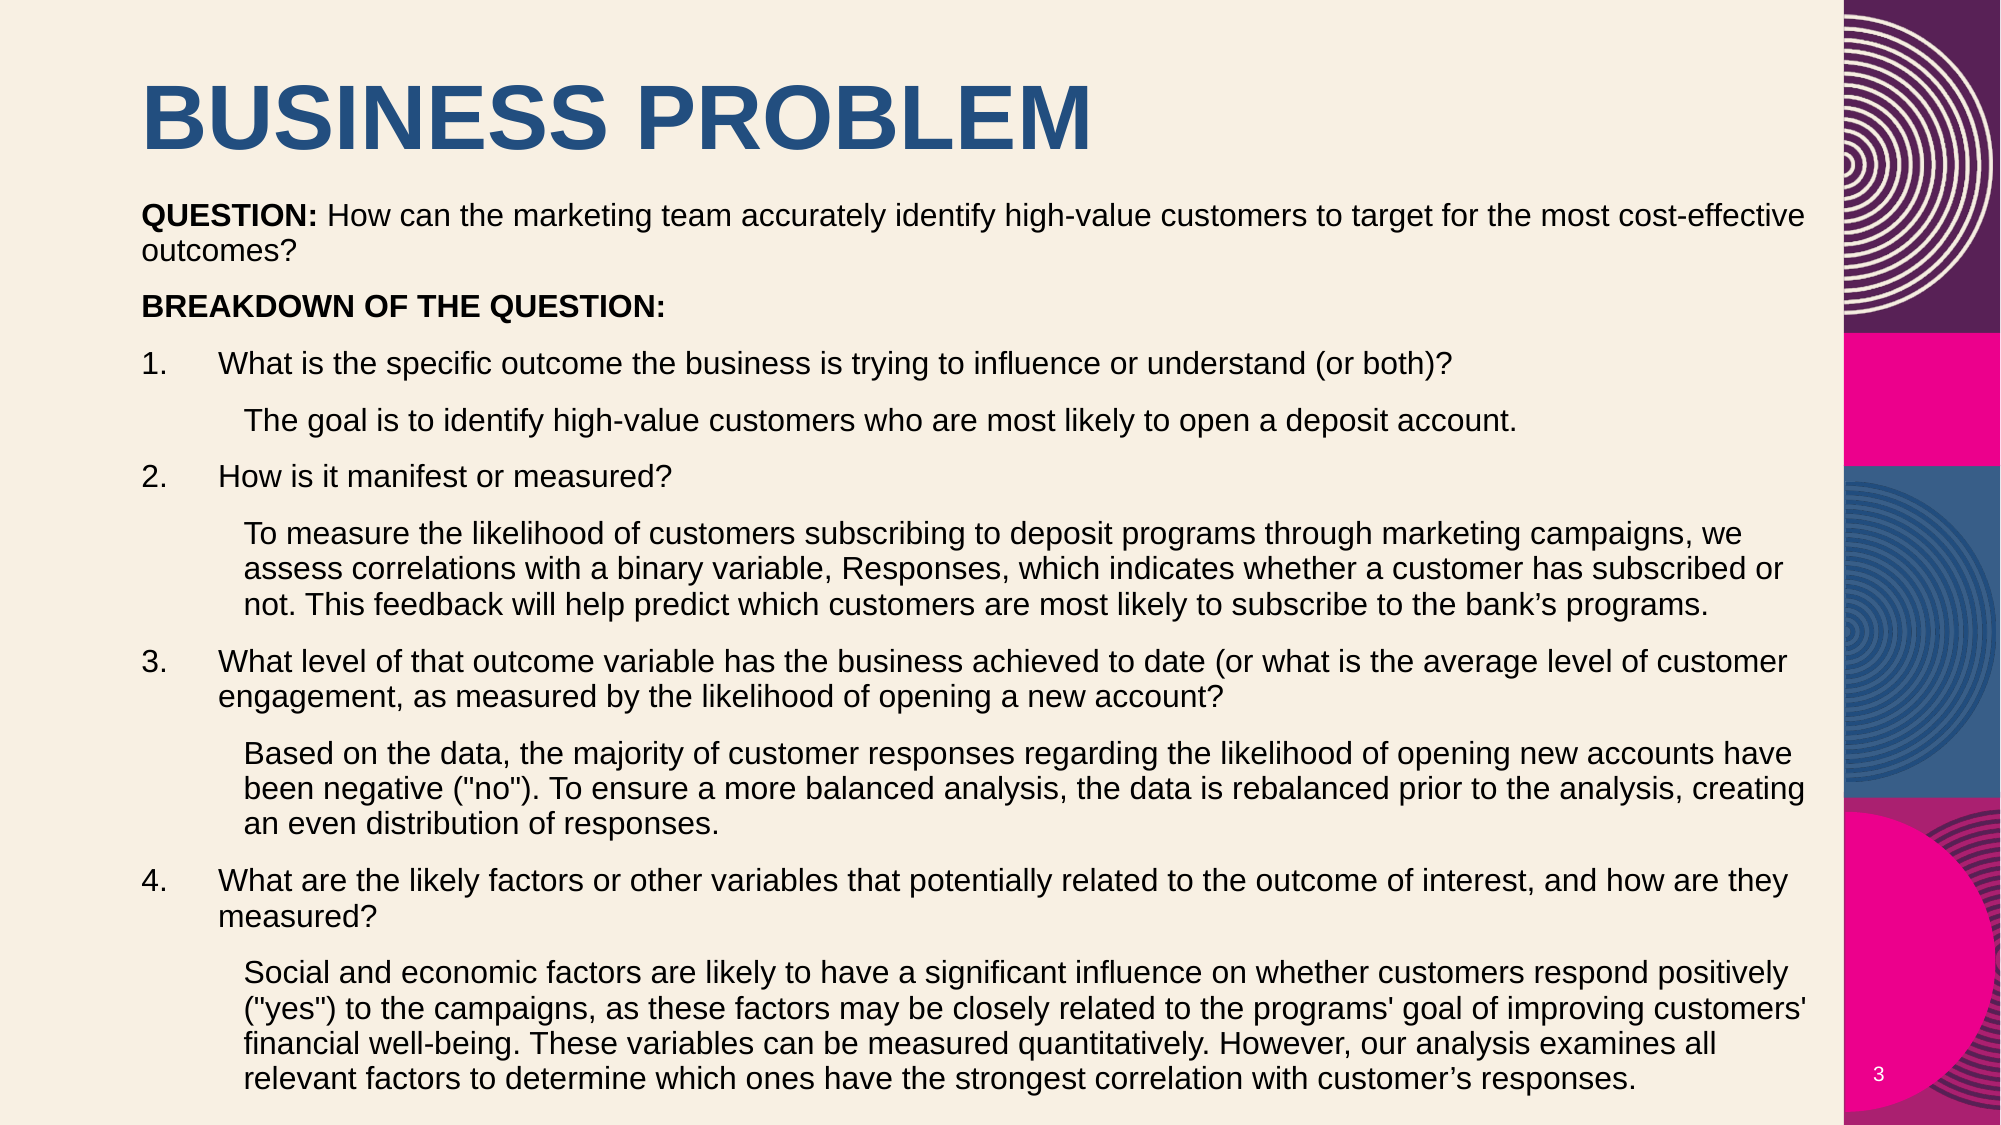

# Business Problem
QUESTION: How can the marketing team accurately identify high-value customers to target for the most cost-effective outcomes?
BREAKDOWN OF THE QUESTION:
What is the specific outcome the business is trying to influence or understand (or both)?
The goal is to identify high-value customers who are most likely to open a deposit account.
How is it manifest or measured?
To measure the likelihood of customers subscribing to deposit programs through marketing campaigns, we assess correlations with a binary variable, Responses, which indicates whether a customer has subscribed or not. This feedback will help predict which customers are most likely to subscribe to the bank’s programs.
What level of that outcome variable has the business achieved to date (or what is the average level of customer engagement, as measured by the likelihood of opening a new account?
Based on the data, the majority of customer responses regarding the likelihood of opening new accounts have been negative ("no"). To ensure a more balanced analysis, the data is rebalanced prior to the analysis, creating an even distribution of responses.
What are the likely factors or other variables that potentially related to the outcome of interest, and how are they measured?
Social and economic factors are likely to have a significant influence on whether customers respond positively ("yes") to the campaigns, as these factors may be closely related to the programs' goal of improving customers' financial well-being. These variables can be measured quantitatively. However, our analysis examines all relevant factors to determine which ones have the strongest correlation with customer’s responses.

3